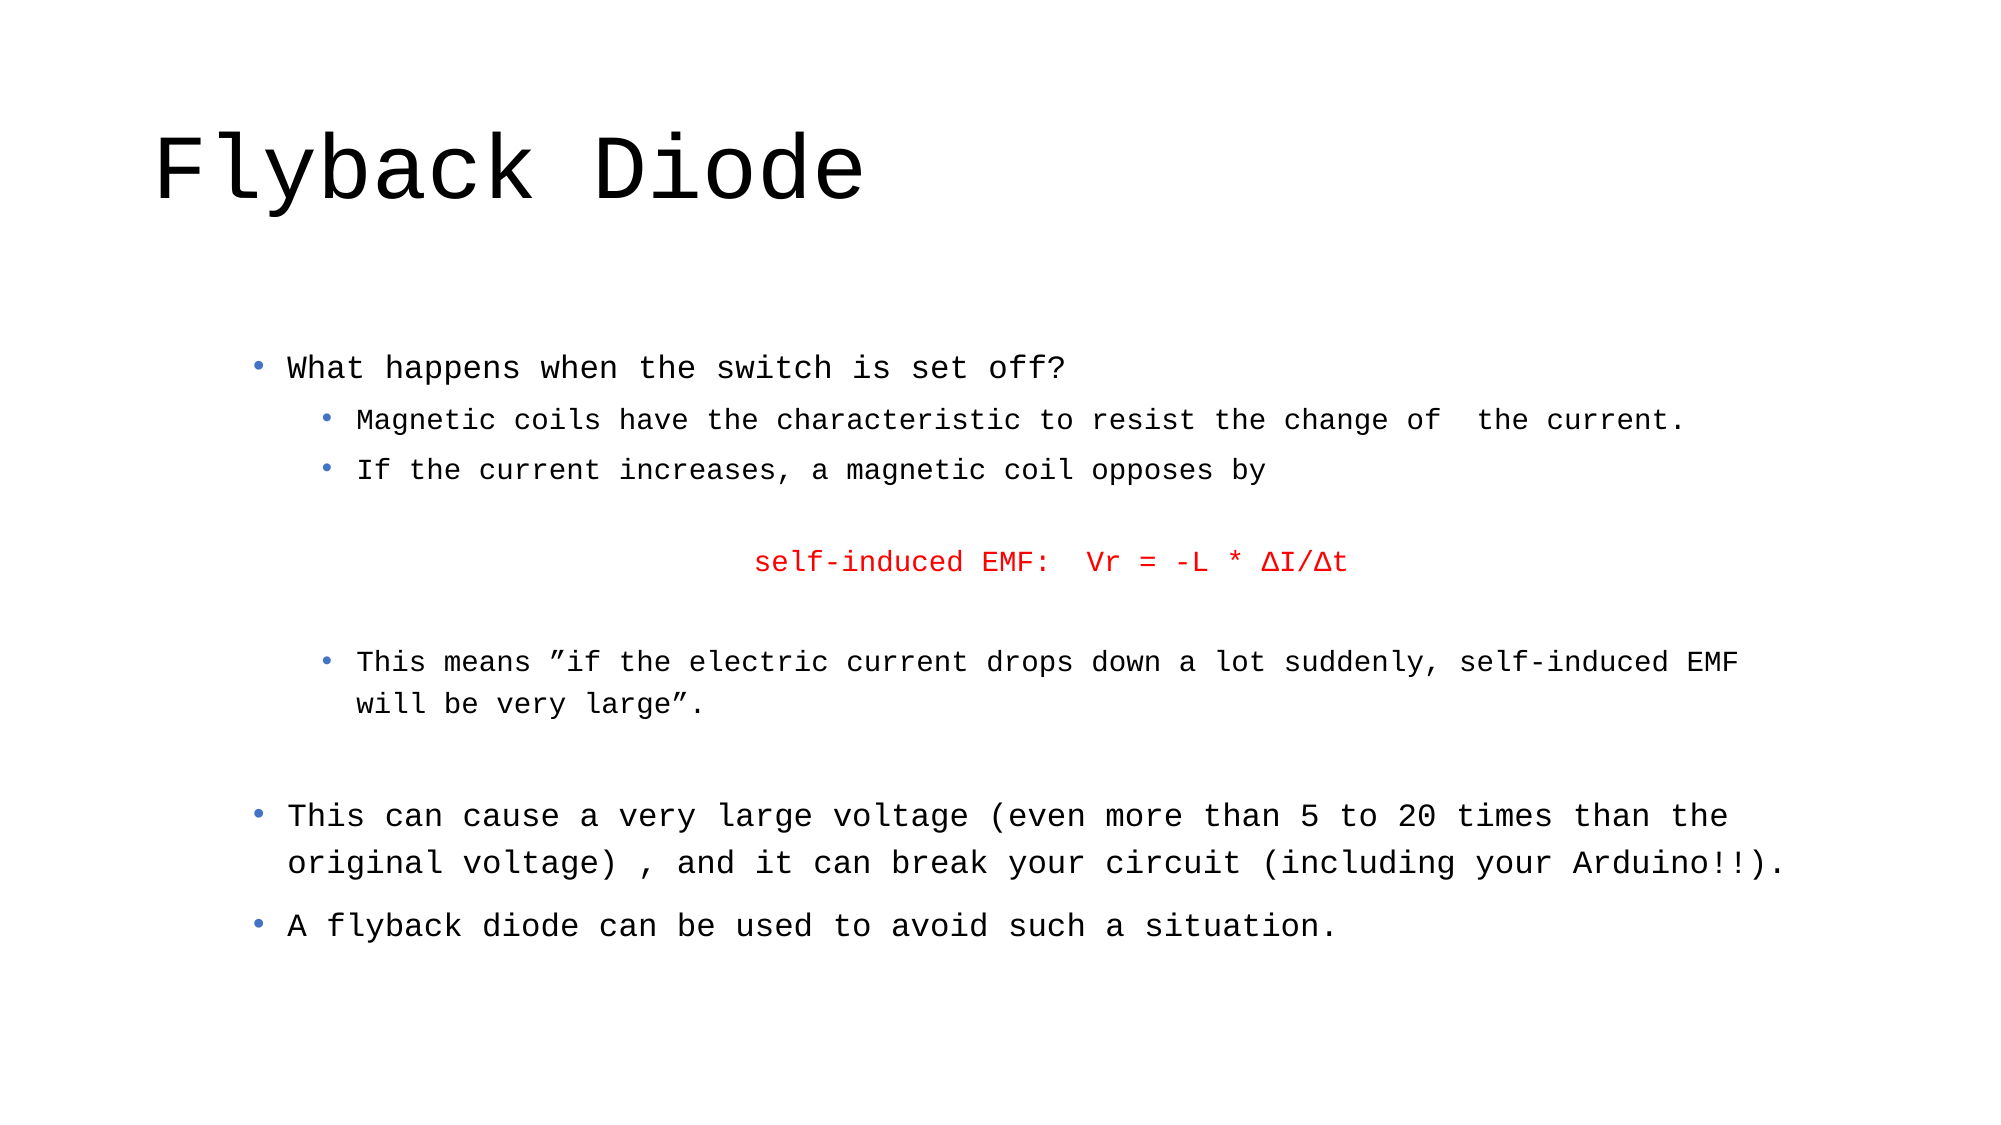

# Flyback Diode
What happens when the switch is set off?
Magnetic coils have the characteristic to resist the change of  the current.
If the current increases, a magnetic coil opposes by
self-induced EMF:  Vr = -L * ΔI/Δt

This means ”if the electric current drops down a lot suddenly, self-induced EMF will be very large”.

This can cause a very large voltage (even more than 5 to 20 times than the original voltage) , and it can break your circuit (including your Arduino!!).
A flyback diode can be used to avoid such a situation.